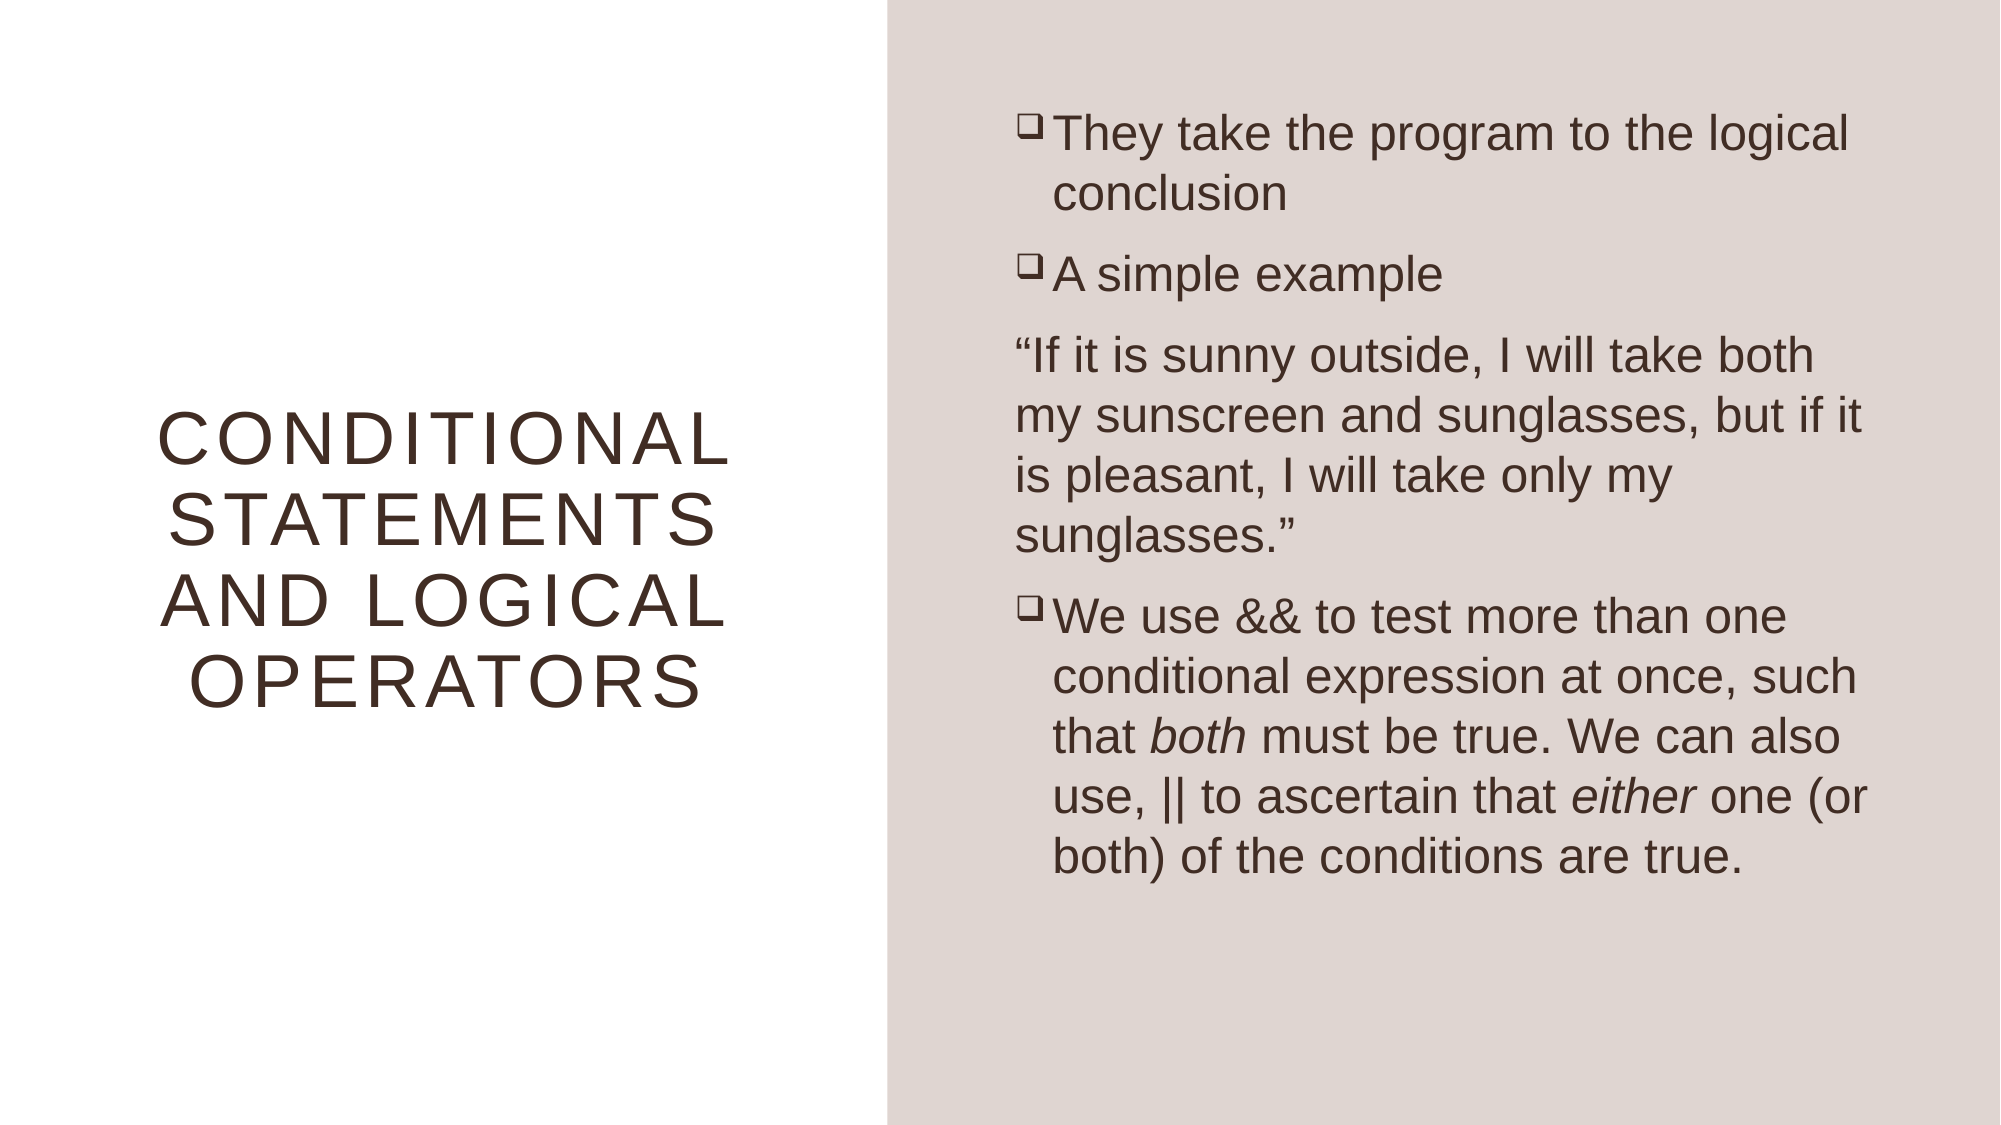

# Conditional statements and logical operators
They take the program to the logical conclusion
A simple example
“If it is sunny outside, I will take both my sunscreen and sunglasses, but if it is pleasant, I will take only my sunglasses.”
We use && to test more than one conditional expression at once, such that both must be true. We can also use, || to ascertain that either one (or both) of the conditions are true.